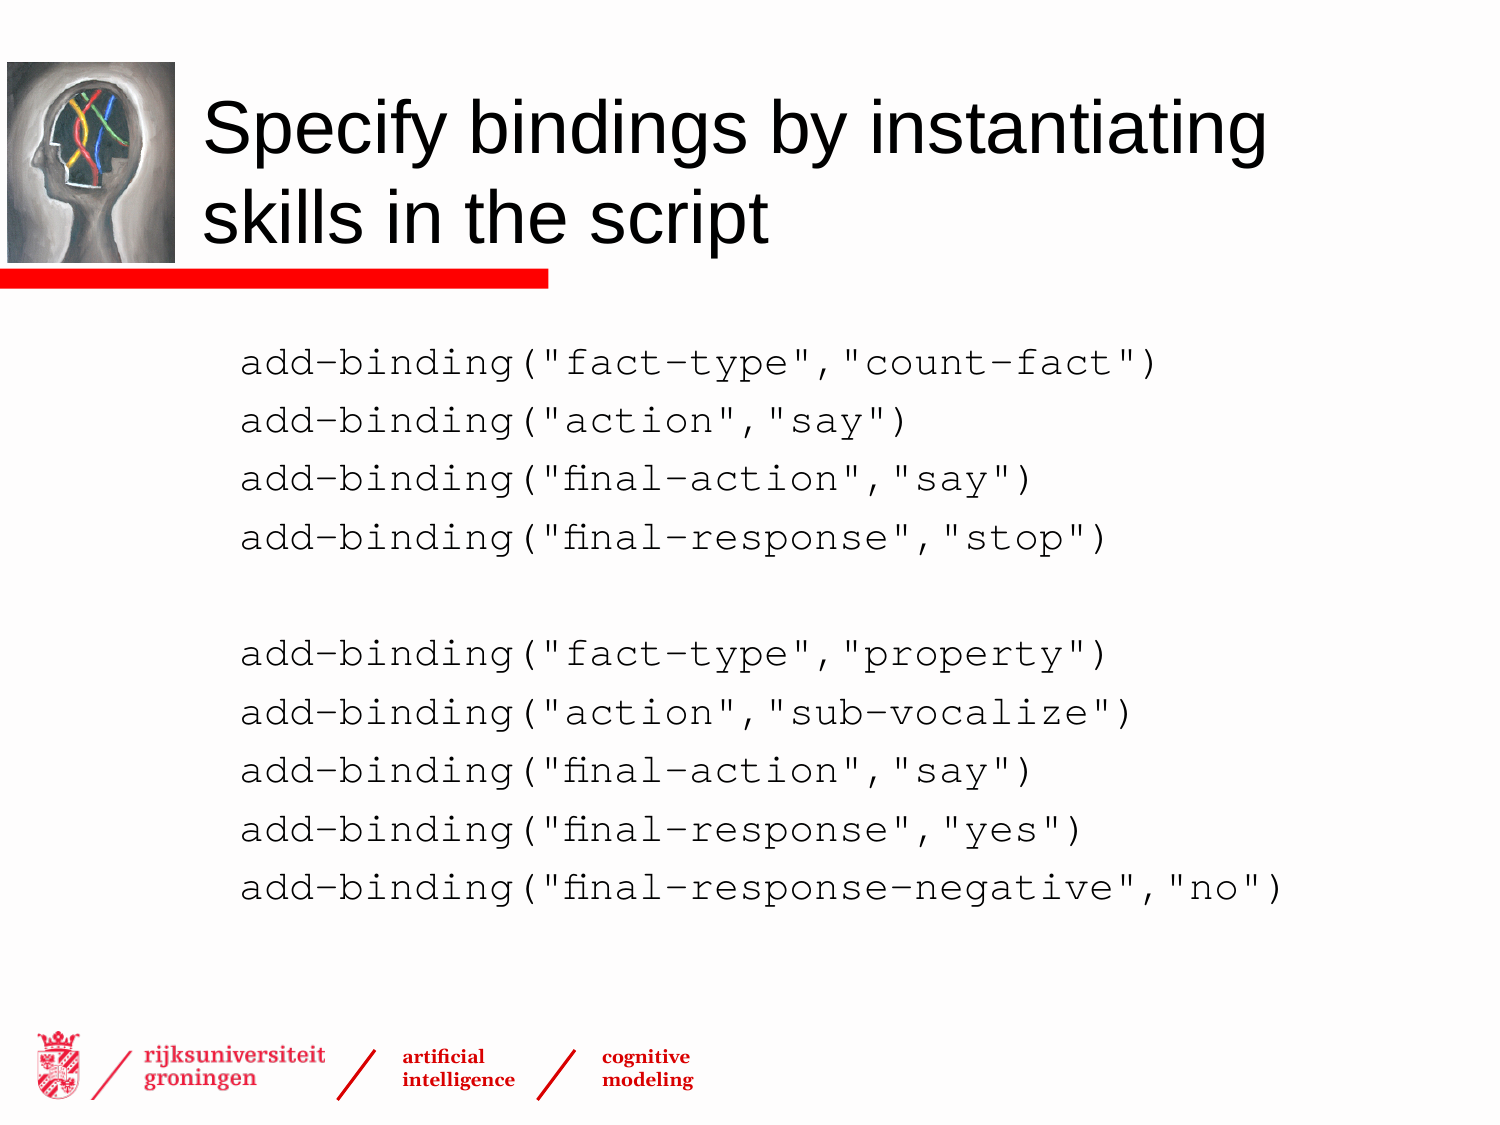

# Specify bindings by instantiating skills in the script
	add-binding("fact-type","count-fact")
	add-binding("action","say")
	add-binding("final-action","say")
	add-binding("final-response","stop")

	add-binding("fact-type","property")
	add-binding("action","sub-vocalize")
	add-binding("final-action","say")
	add-binding("final-response","yes")
	add-binding("final-response-negative","no")